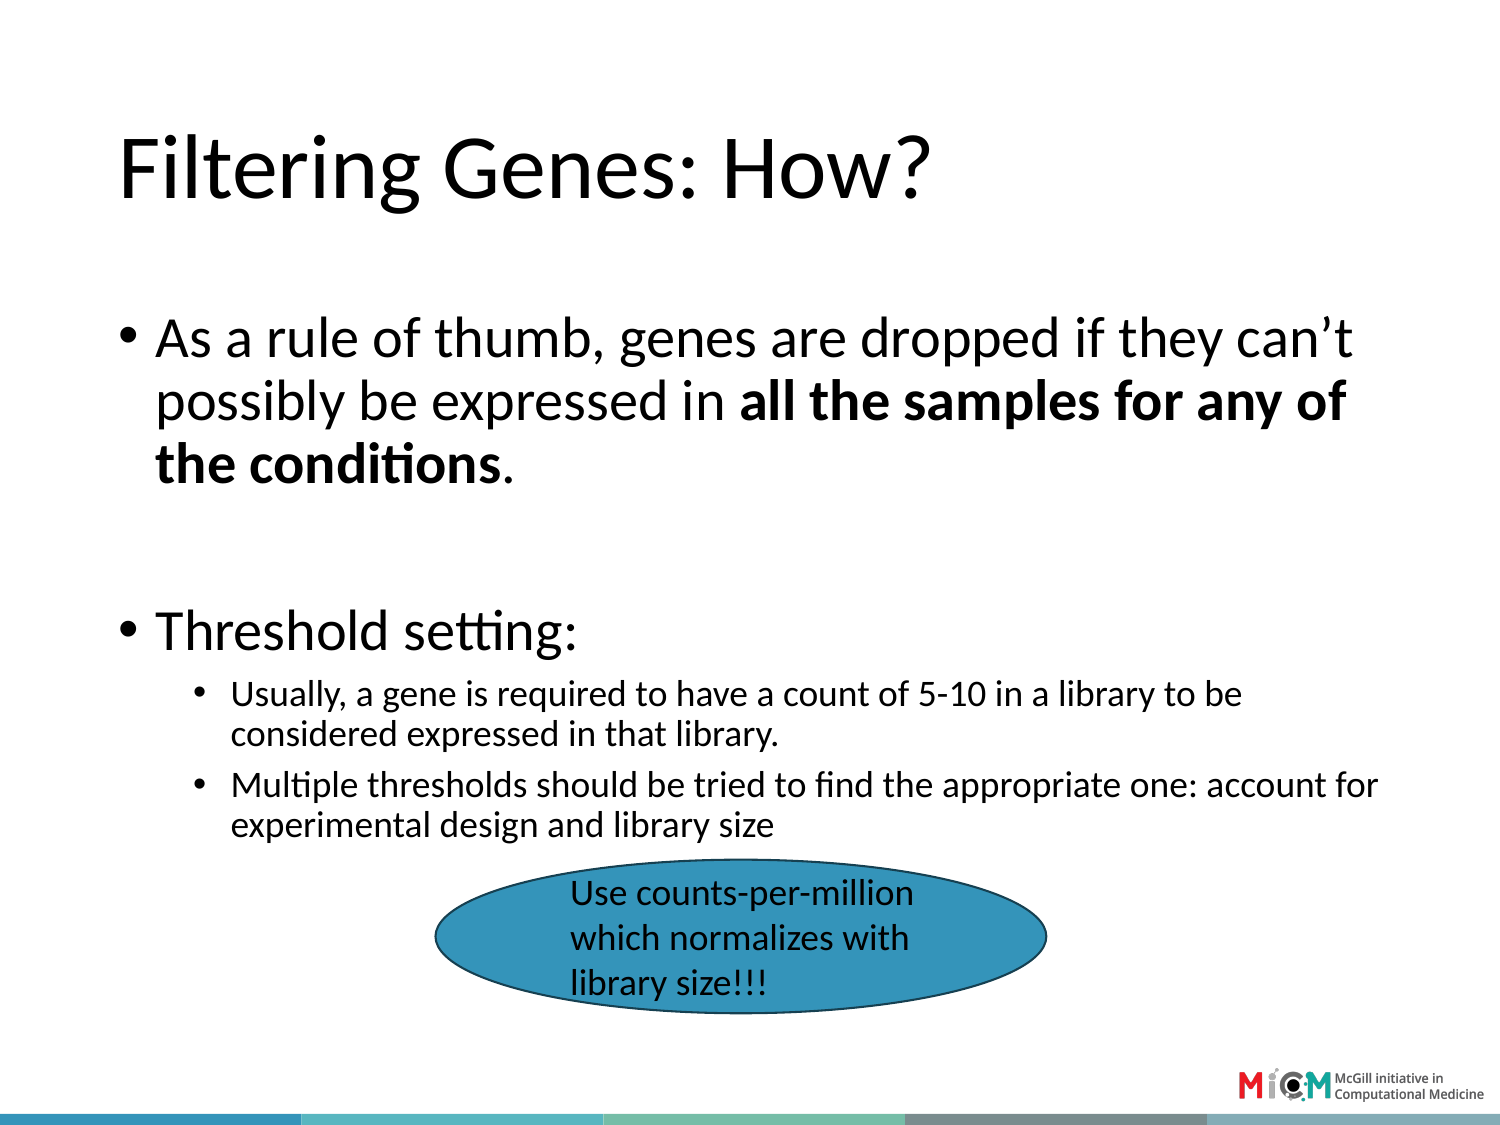

# Filtering Genes: How?
As a rule of thumb, genes are dropped if they can’t possibly be expressed in all the samples for any of the conditions.

Threshold setting:
Usually, a gene is required to have a count of 5-10 in a library to be considered expressed in that library.
Multiple thresholds should be tried to find the appropriate one: account for experimental design and library size

Use counts-per-million which normalizes with library size!!!